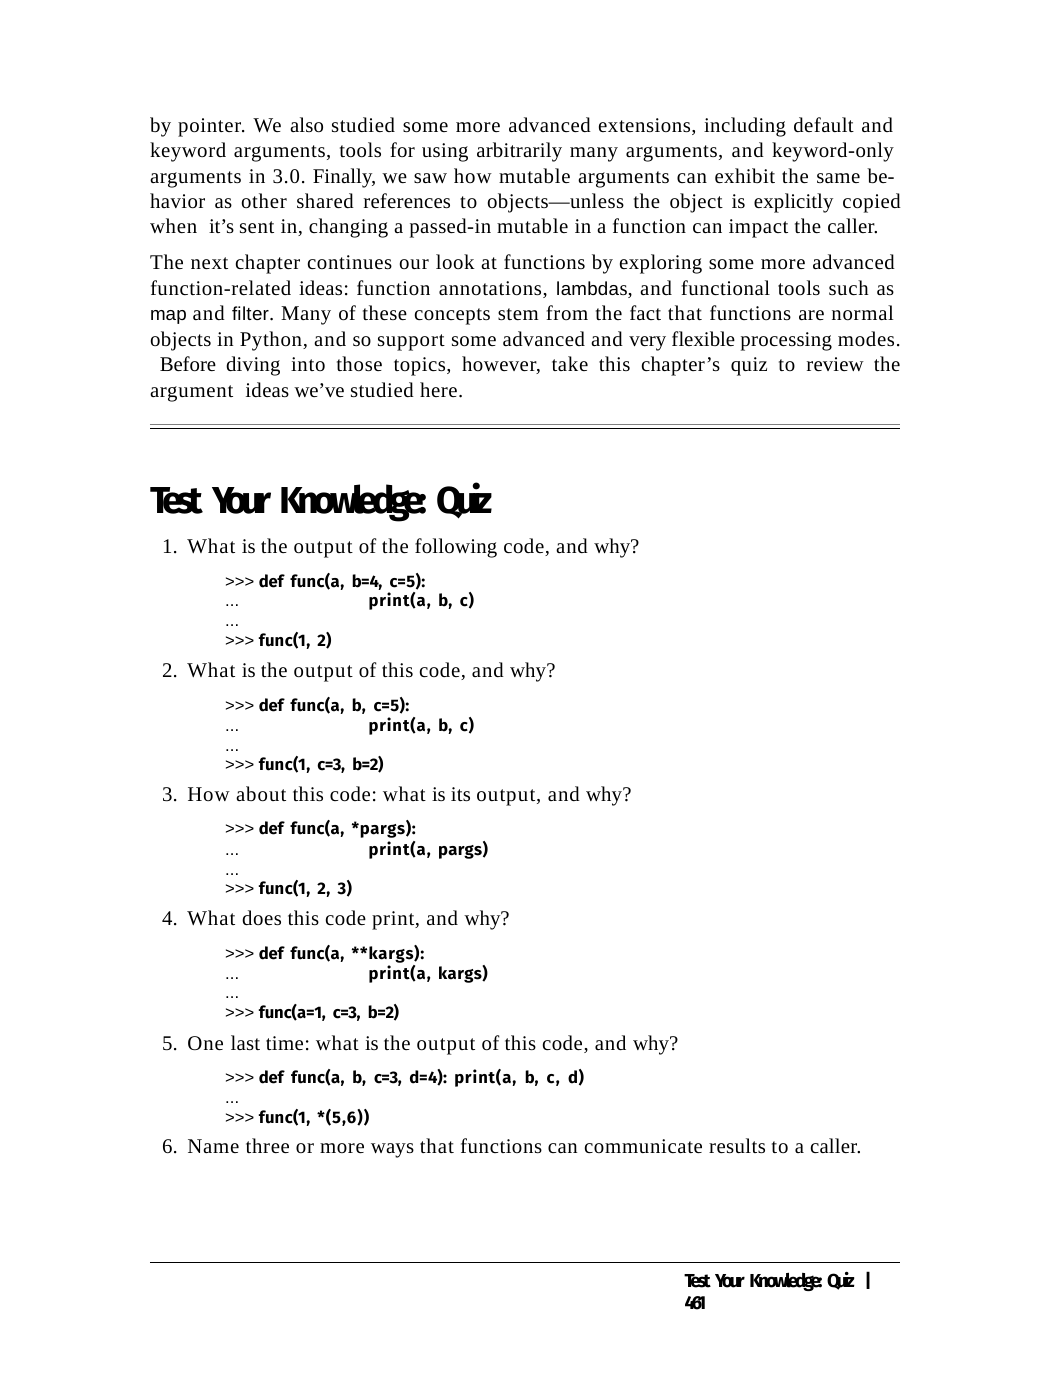

by pointer. We also studied some more advanced extensions, including default and  keyword arguments, tools for using arbitrarily many arguments, and keyword-only  arguments in 3.0. Finally, we saw how mutable arguments can exhibit the same be-  havior as other shared references to objects—unless the object is explicitly copied when  it’s sent in, changing a passed-in mutable in a function can impact the caller.
The next chapter continues our look at functions by exploring some more advanced  function-related ideas: function annotations, lambdas, and functional tools such as  map and filter. Many of these concepts stem from the fact that functions are normal  objects in Python, and so support some advanced and very flexible processing modes.  Before diving into those topics, however, take this chapter’s quiz to review the argument  ideas we’ve studied here.

Test Your Knowledge: Quiz
What is the output of the following code, and why?
>>> def func(a, b=4, c=5):
...	print(a, b, c)
...
>>> func(1, 2)
What is the output of this code, and why?
>>> def func(a, b, c=5):
...	print(a, b, c)
...
>>> func(1, c=3, b=2)
How about this code: what is its output, and why?
>>> def func(a, *pargs):
...	print(a, pargs)
...
>>> func(1, 2, 3)
What does this code print, and why?
>>> def func(a, **kargs):
...	print(a, kargs)
...
>>> func(a=1, c=3, b=2)
One last time: what is the output of this code, and why?
>>> def func(a, b, c=3, d=4): print(a, b, c, d)
...
>>> func(1, *(5,6))
Name three or more ways that functions can communicate results to a caller.

Test Your Knowledge: Quiz  |  461